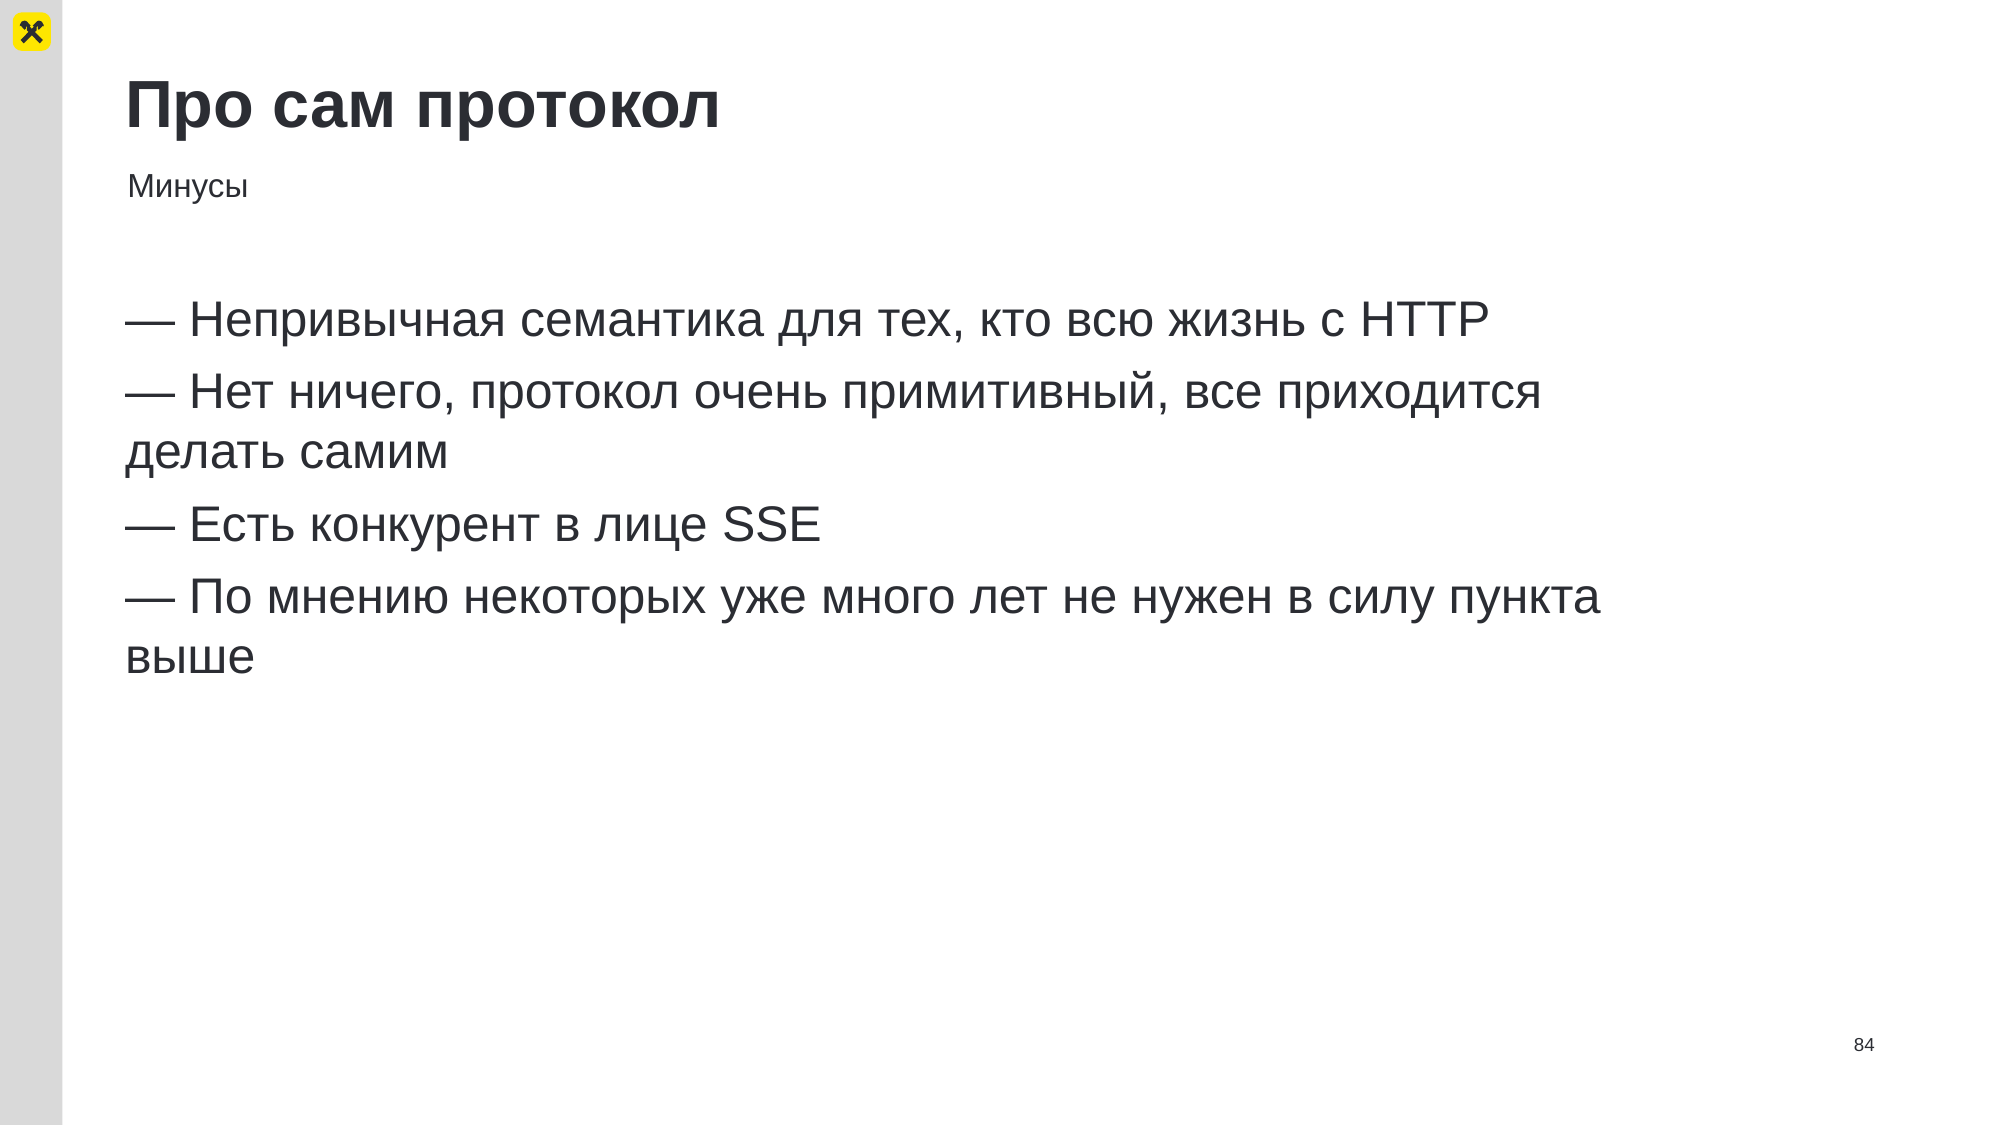

# Про сам протокол
Минусы
— Непривычная семантика для тех, кто всю жизнь с HTTP
— Нет ничего, протокол очень примитивный, все приходится делать самим
— Есть конкурент в лице SSE
— По мнению некоторых уже много лет не нужен в силу пункта выше
84